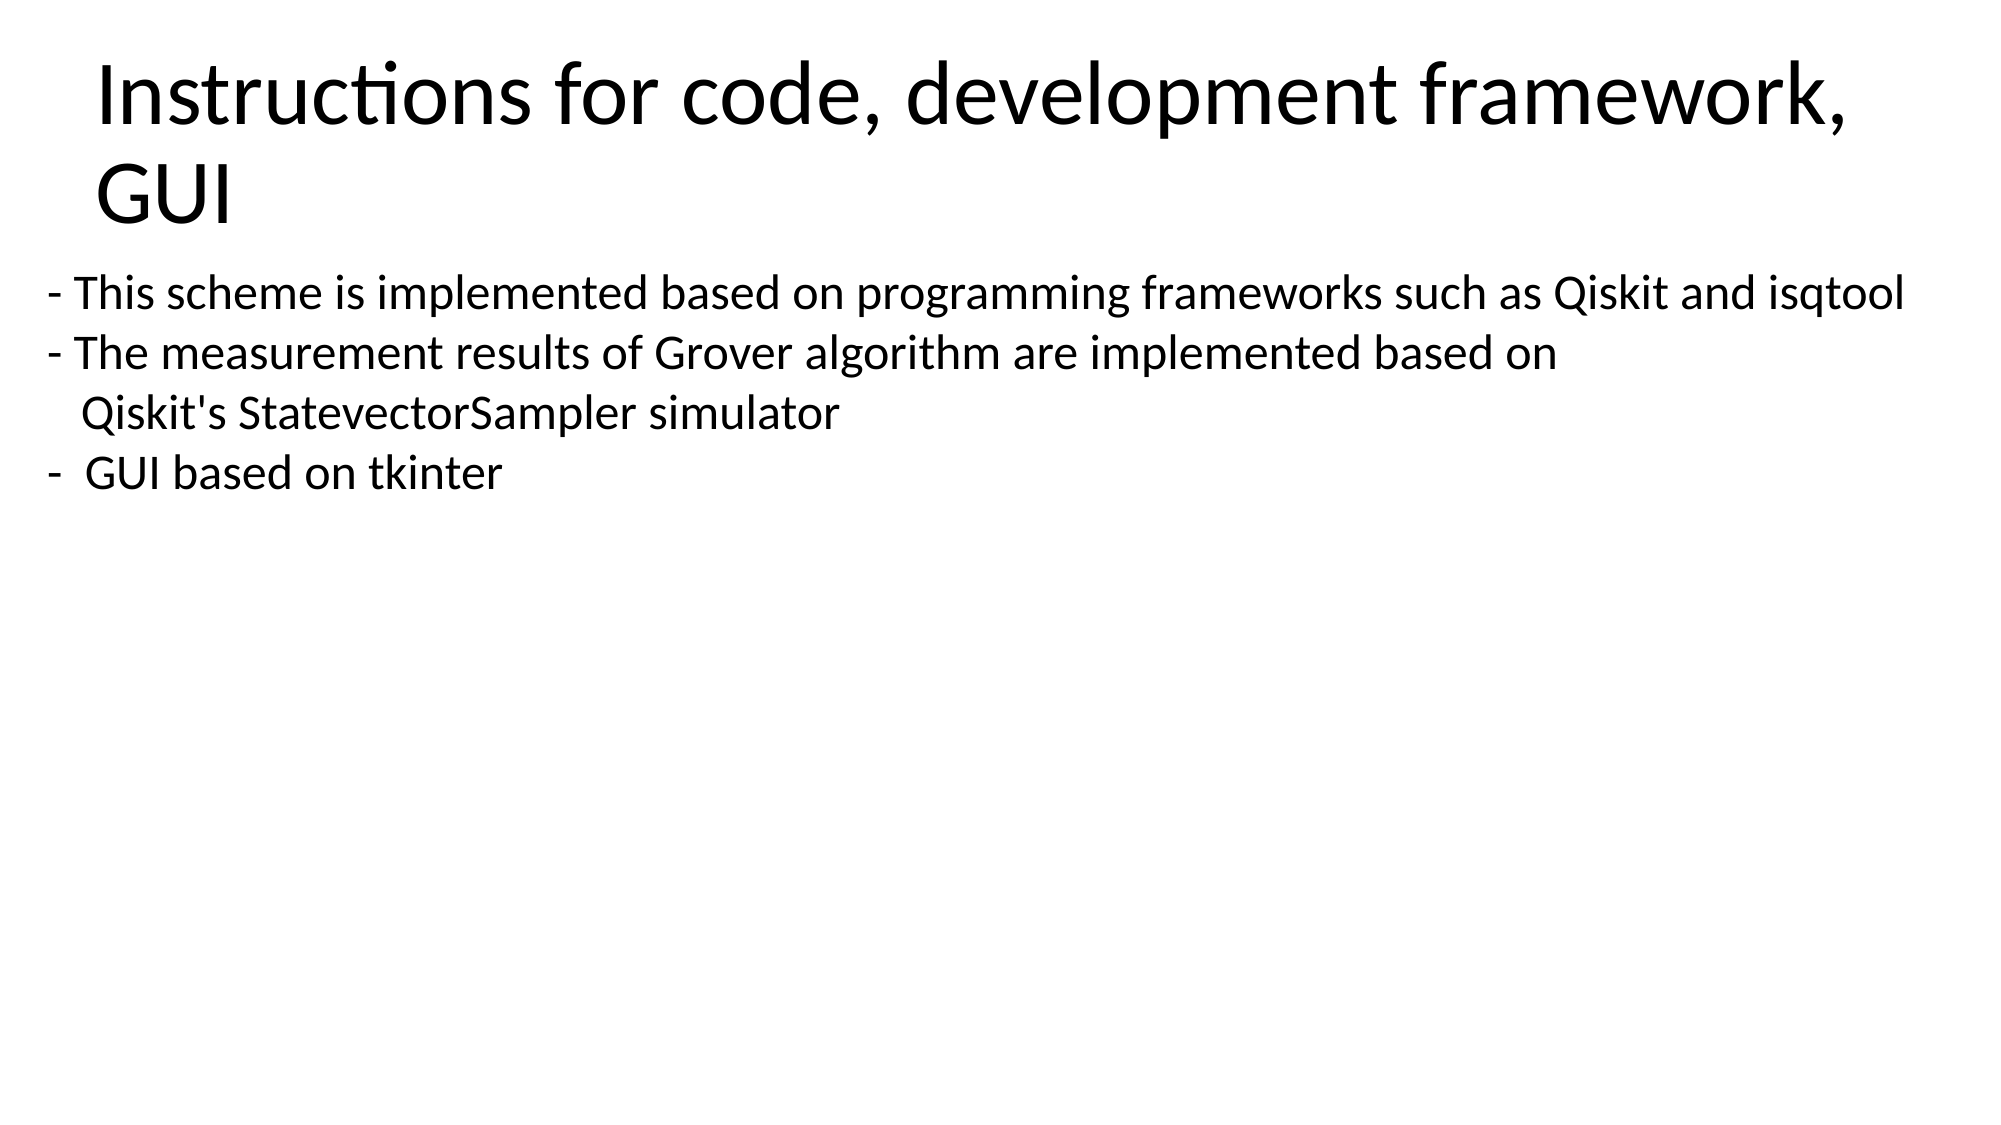

# Instructions for code, development framework, GUI
- This scheme is implemented based on programming frameworks such as Qiskit and isqtool
- The measurement results of Grover algorithm are implemented based on
   Qiskit's StatevectorSampler simulator
-  GUI based on tkinter